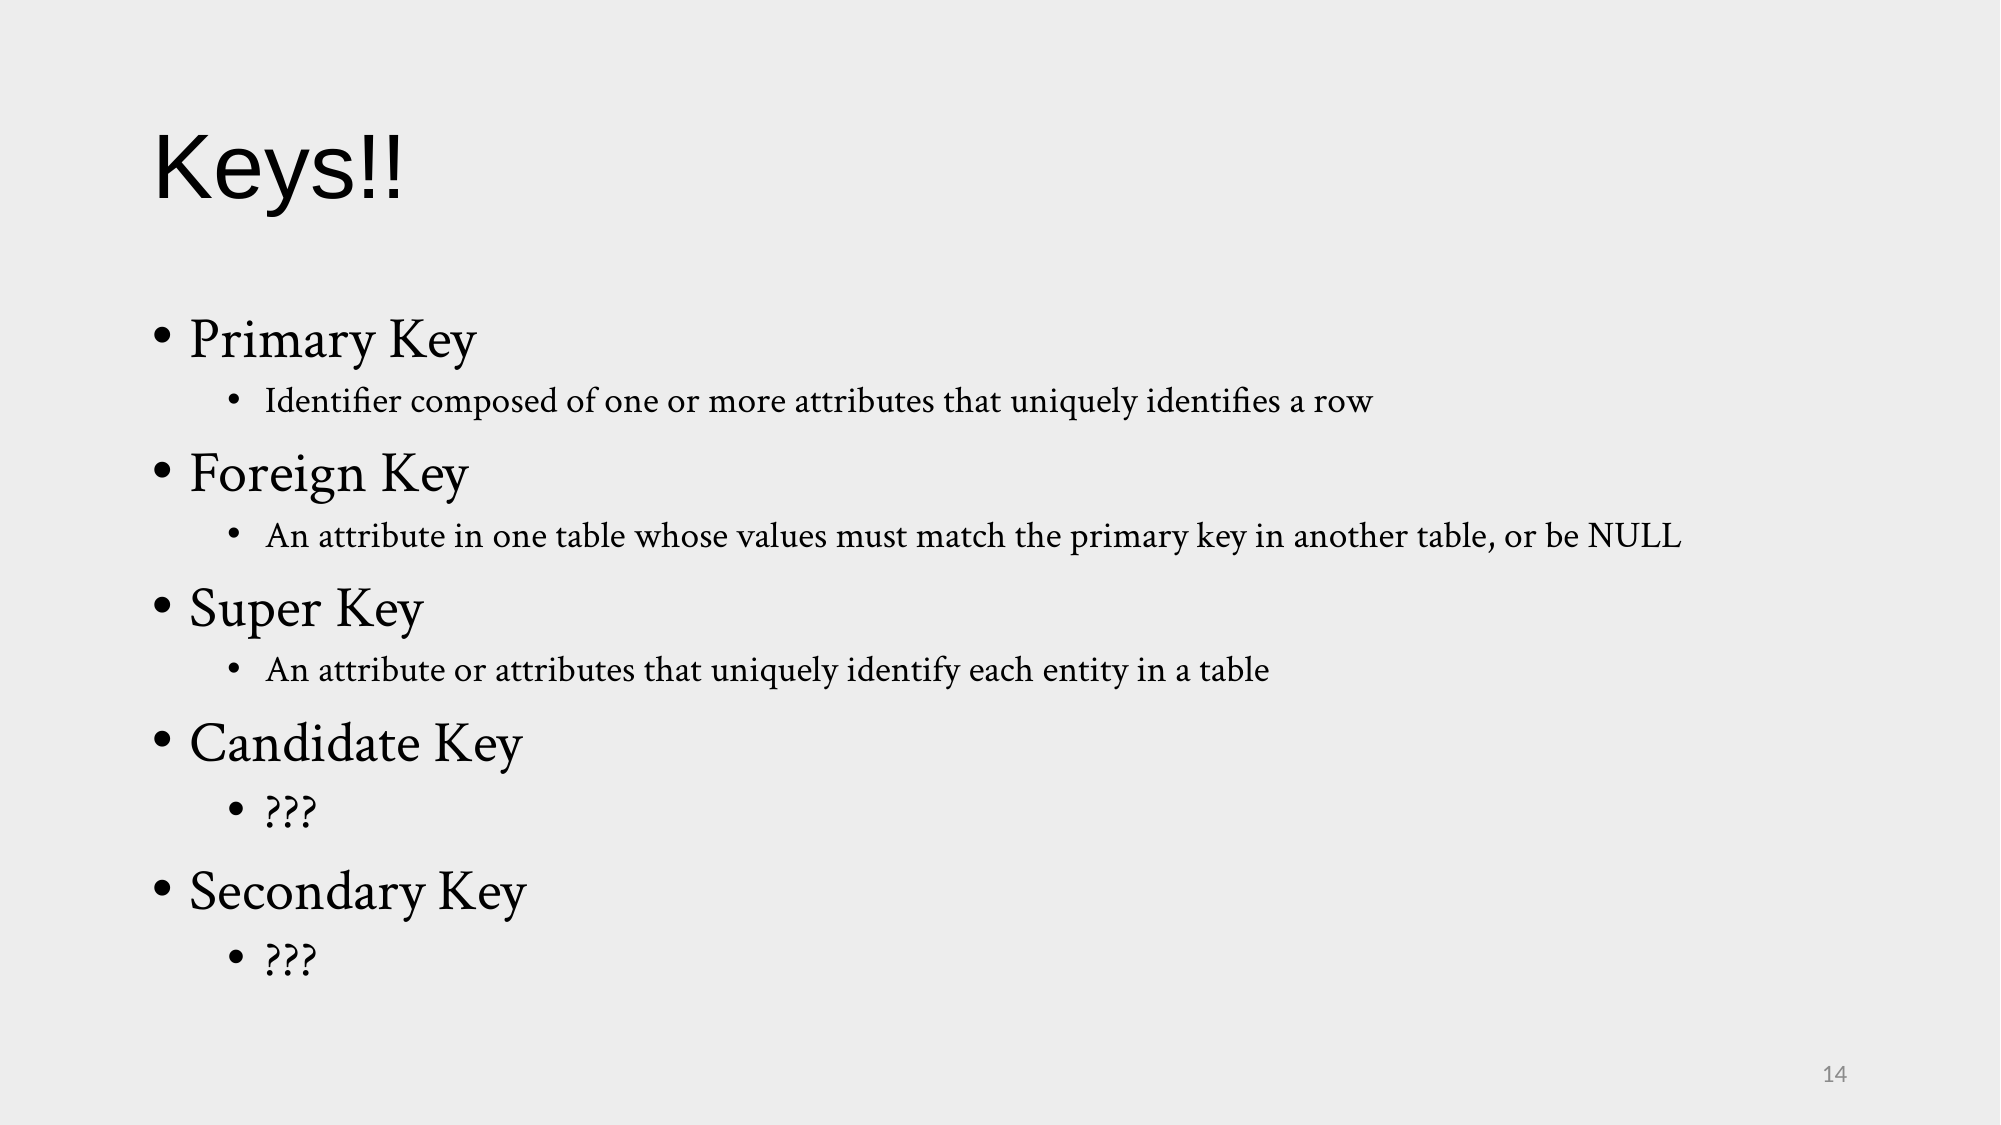

# Keys!!
Primary Key
Identifier composed of one or more attributes that uniquely identifies a row
Foreign Key
An attribute in one table whose values must match the primary key in another table, or be NULL
Super Key
An attribute or attributes that uniquely identify each entity in a table
Candidate Key
???
Secondary Key
???
14